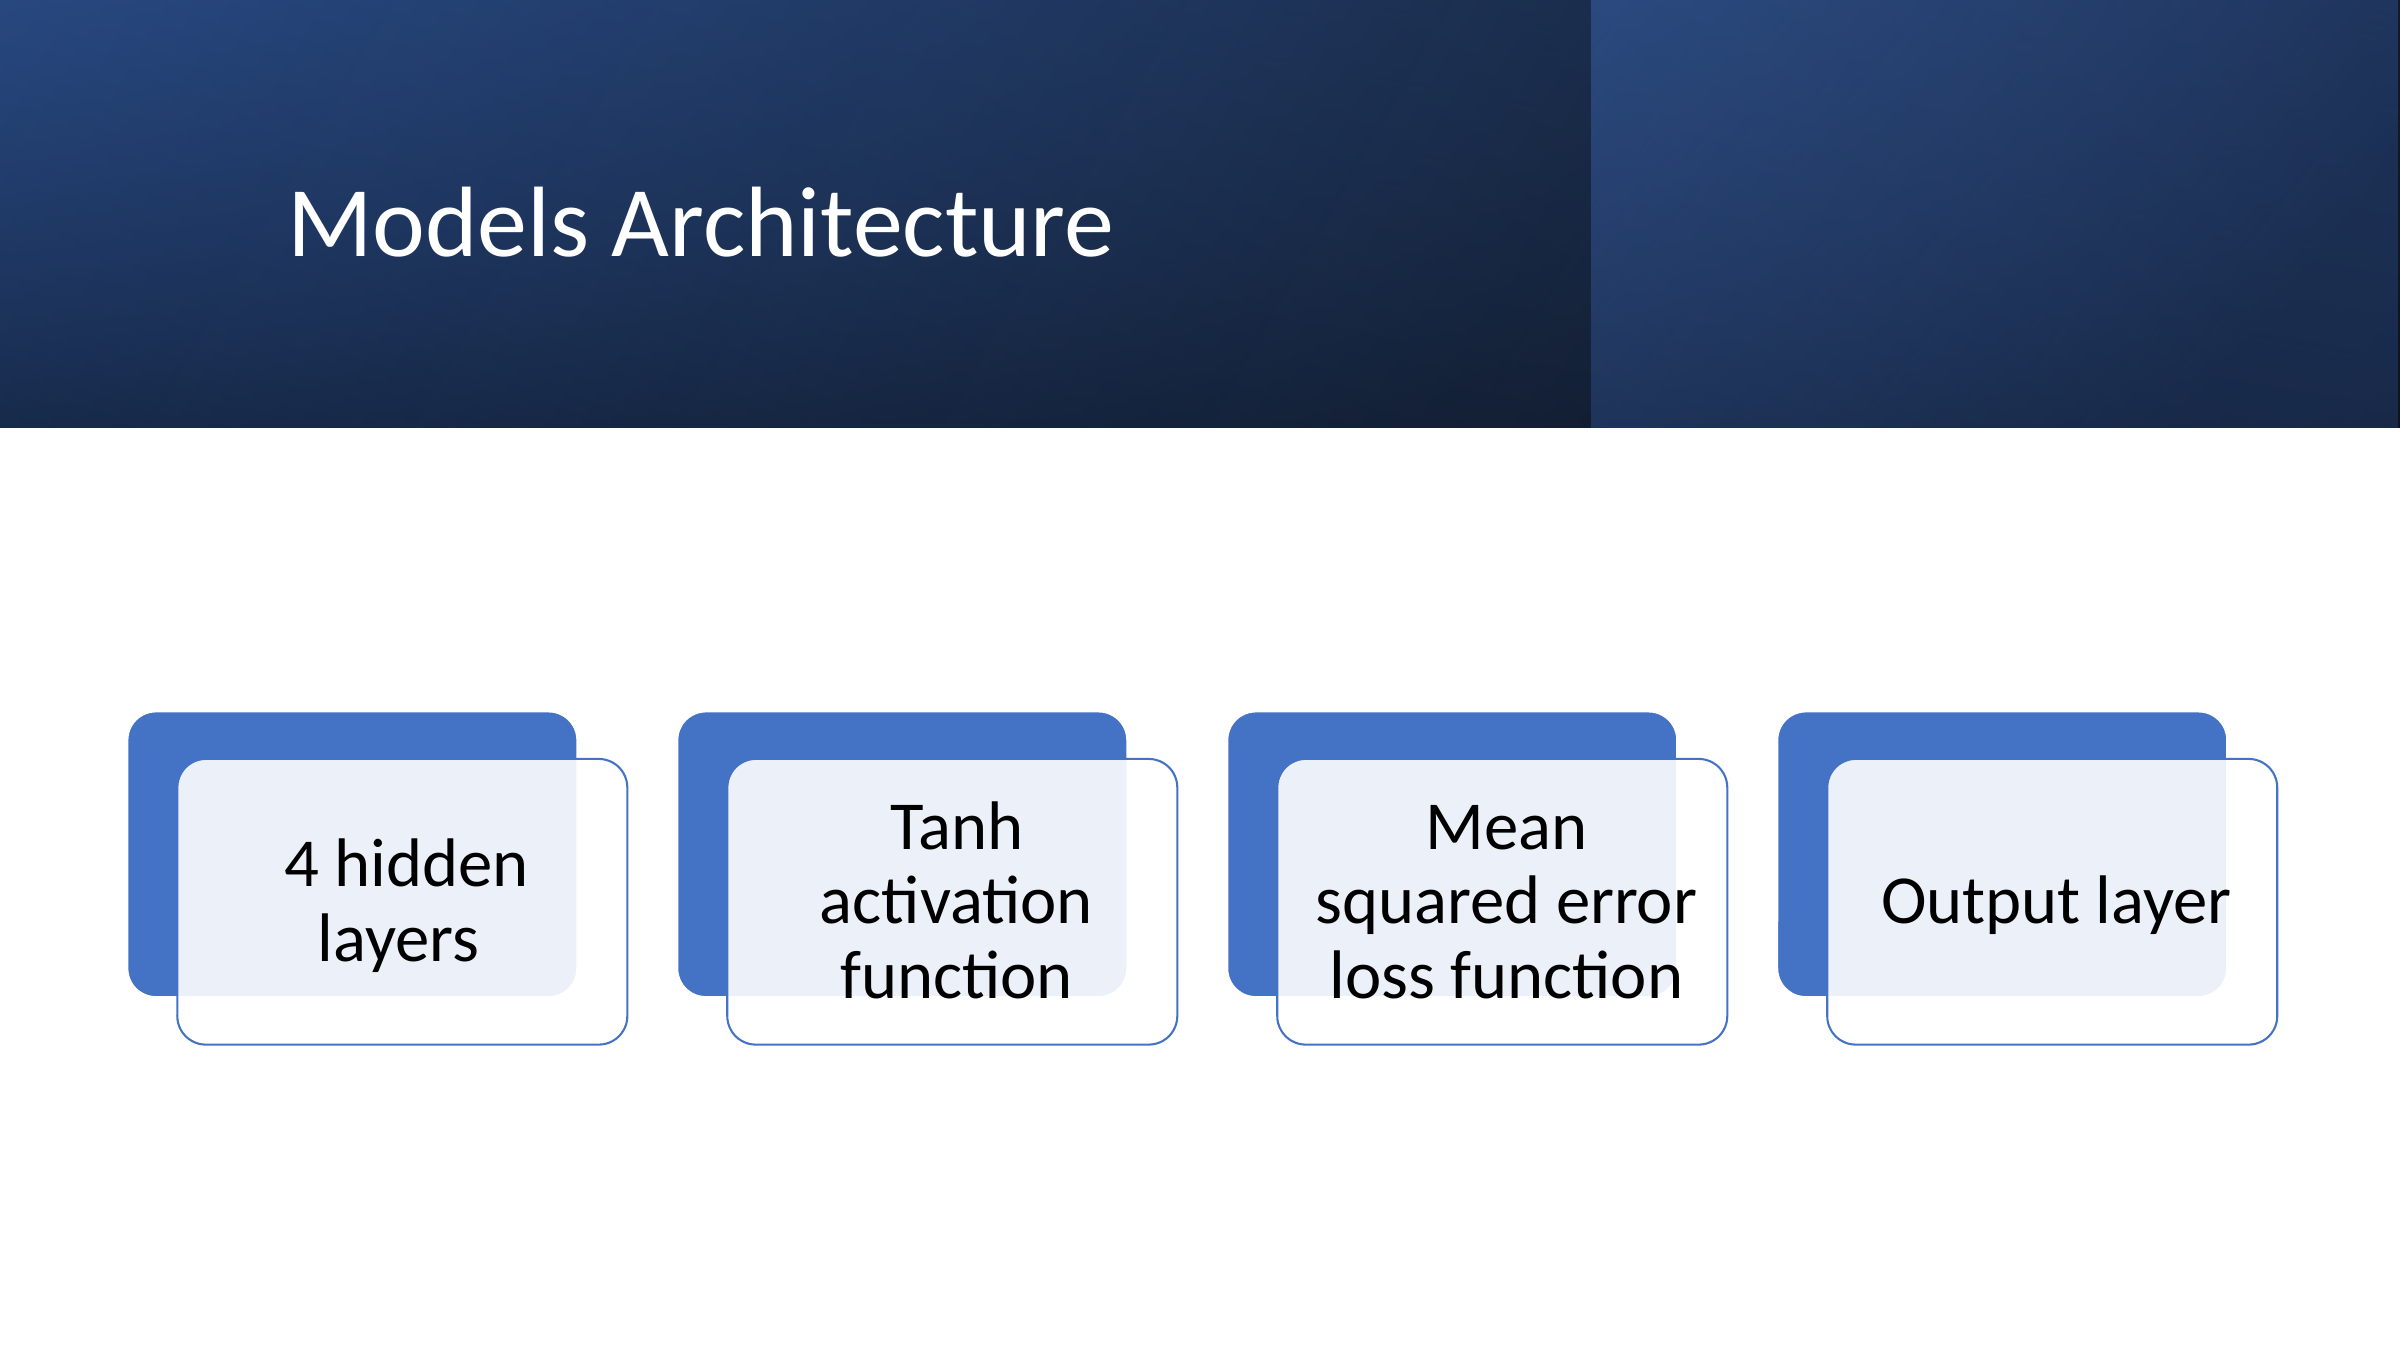

# Models Architecture
4 hidden layers
Tanh activation function
Mean squared error loss function
Output layer